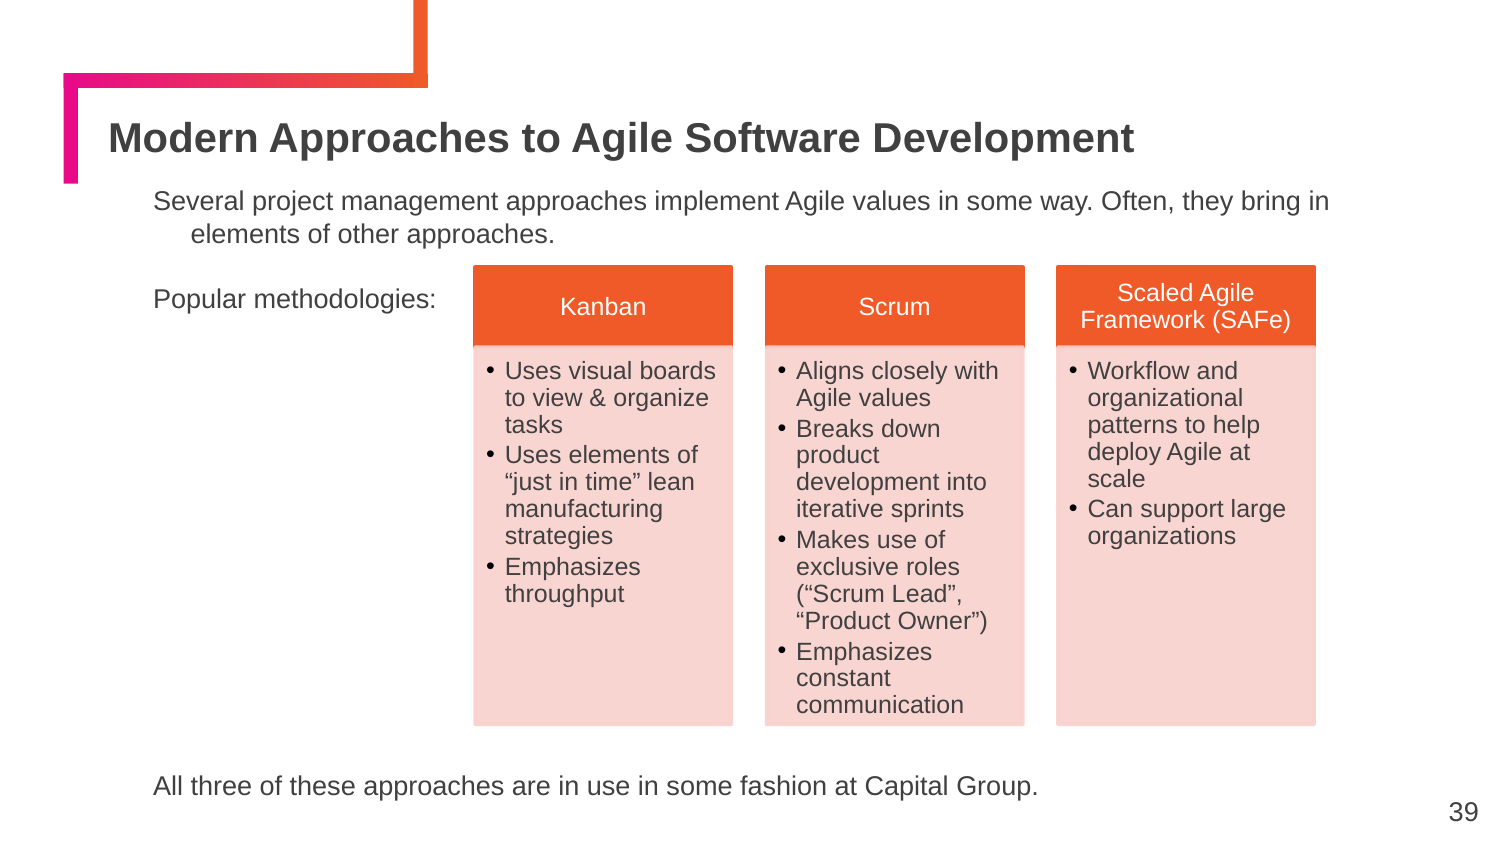

# Modern Approaches to Agile Software Development
Several project management approaches implement Agile values in some way. Often, they bring in elements of other approaches.

Popular methodologies:

All three of these approaches are in use in some fashion at Capital Group.
Kanban
Uses visual boards to view & organize tasks
Uses elements of “just in time” lean manufacturing strategies
Emphasizes throughput
Scrum
Aligns closely with Agile values
Breaks down product development into iterative sprints
Makes use of exclusive roles (“Scrum Lead”, “Product Owner”)
Emphasizes constant communication
Scaled Agile Framework (SAFe)
Workflow and organizational patterns to help deploy Agile at scale
Can support large organizations
39